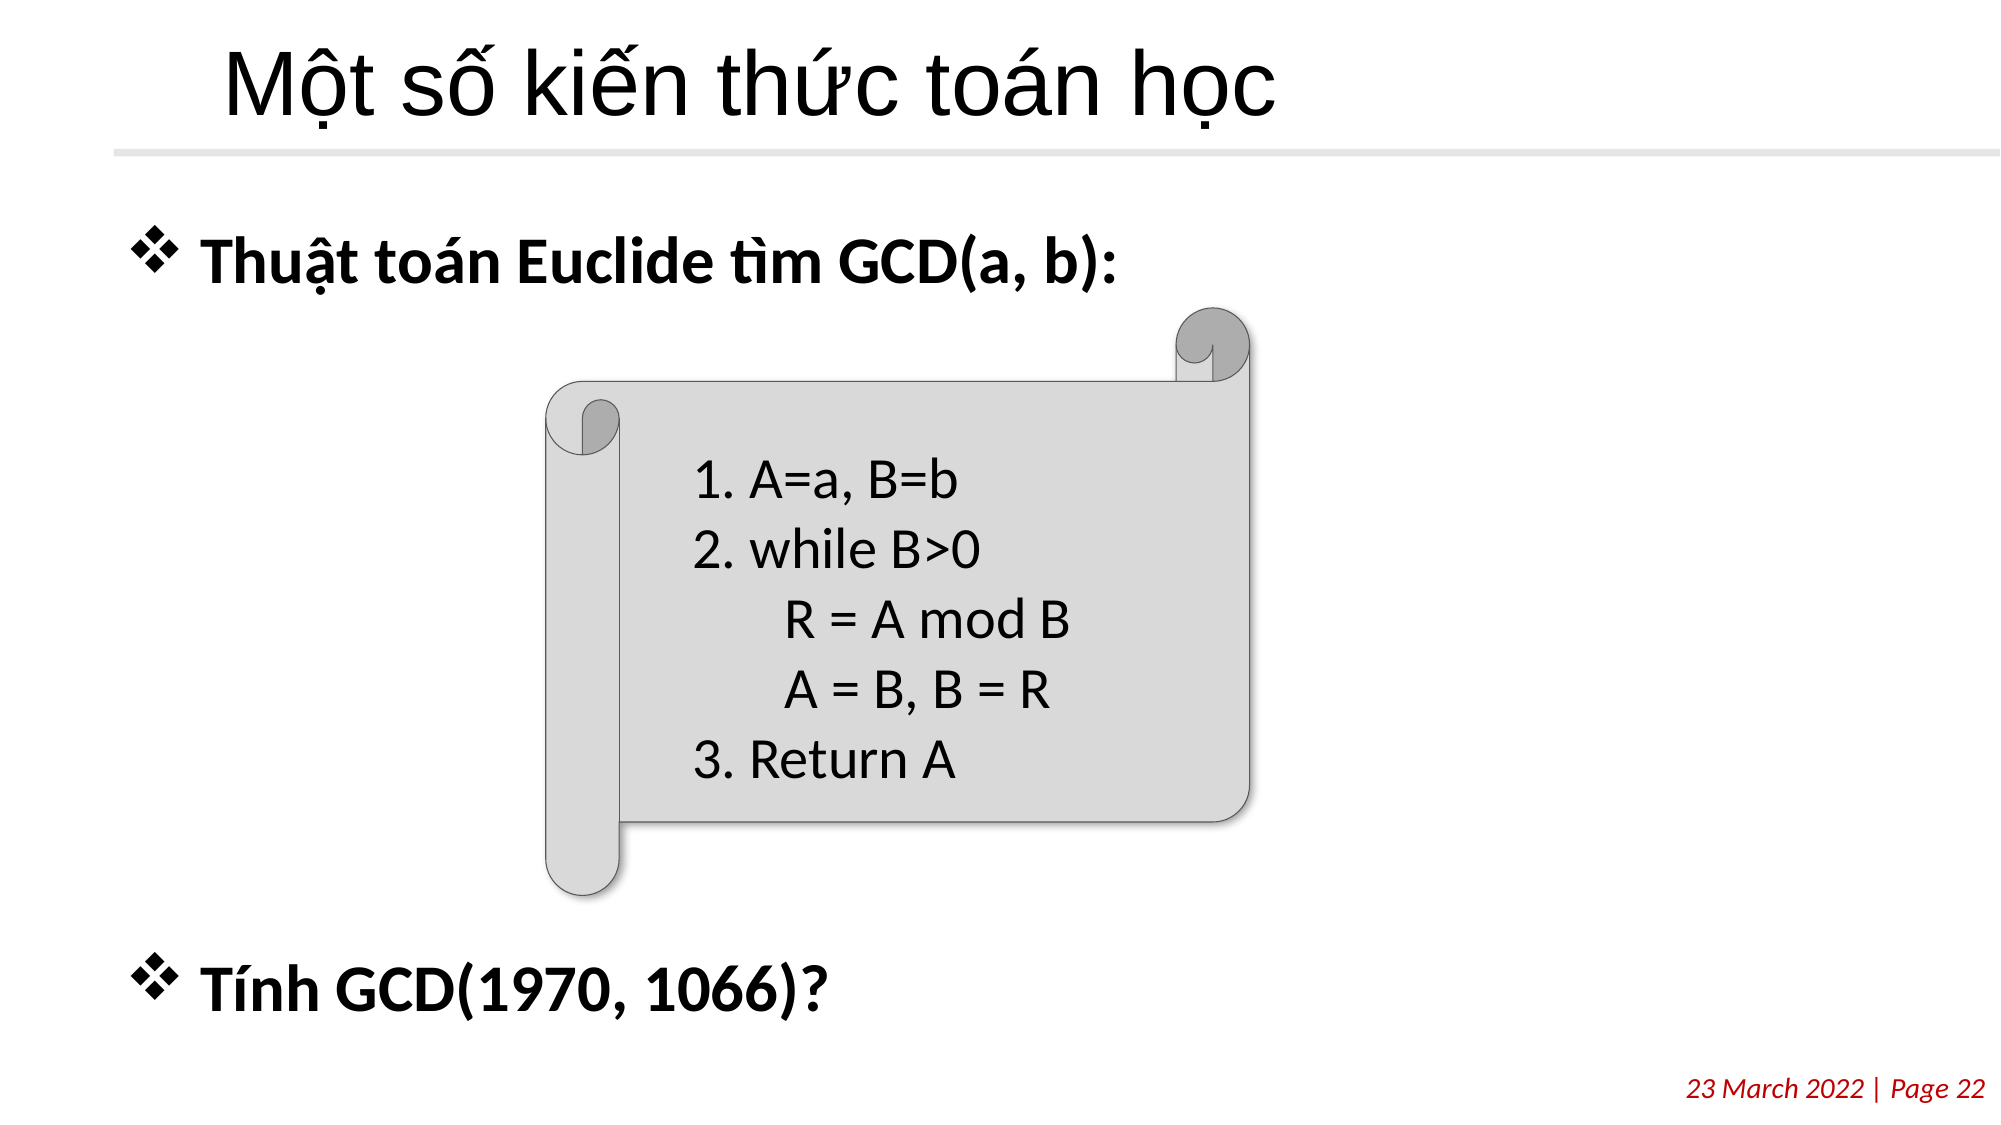

# Một số kiến thức toán học
Thuật toán Euclide tìm GCD(a, b):

Tính GCD(1970, 1066)?

1. A=a, B=b
2. while B>0
       R = A mod B
       A = B, B = R
3. Return A